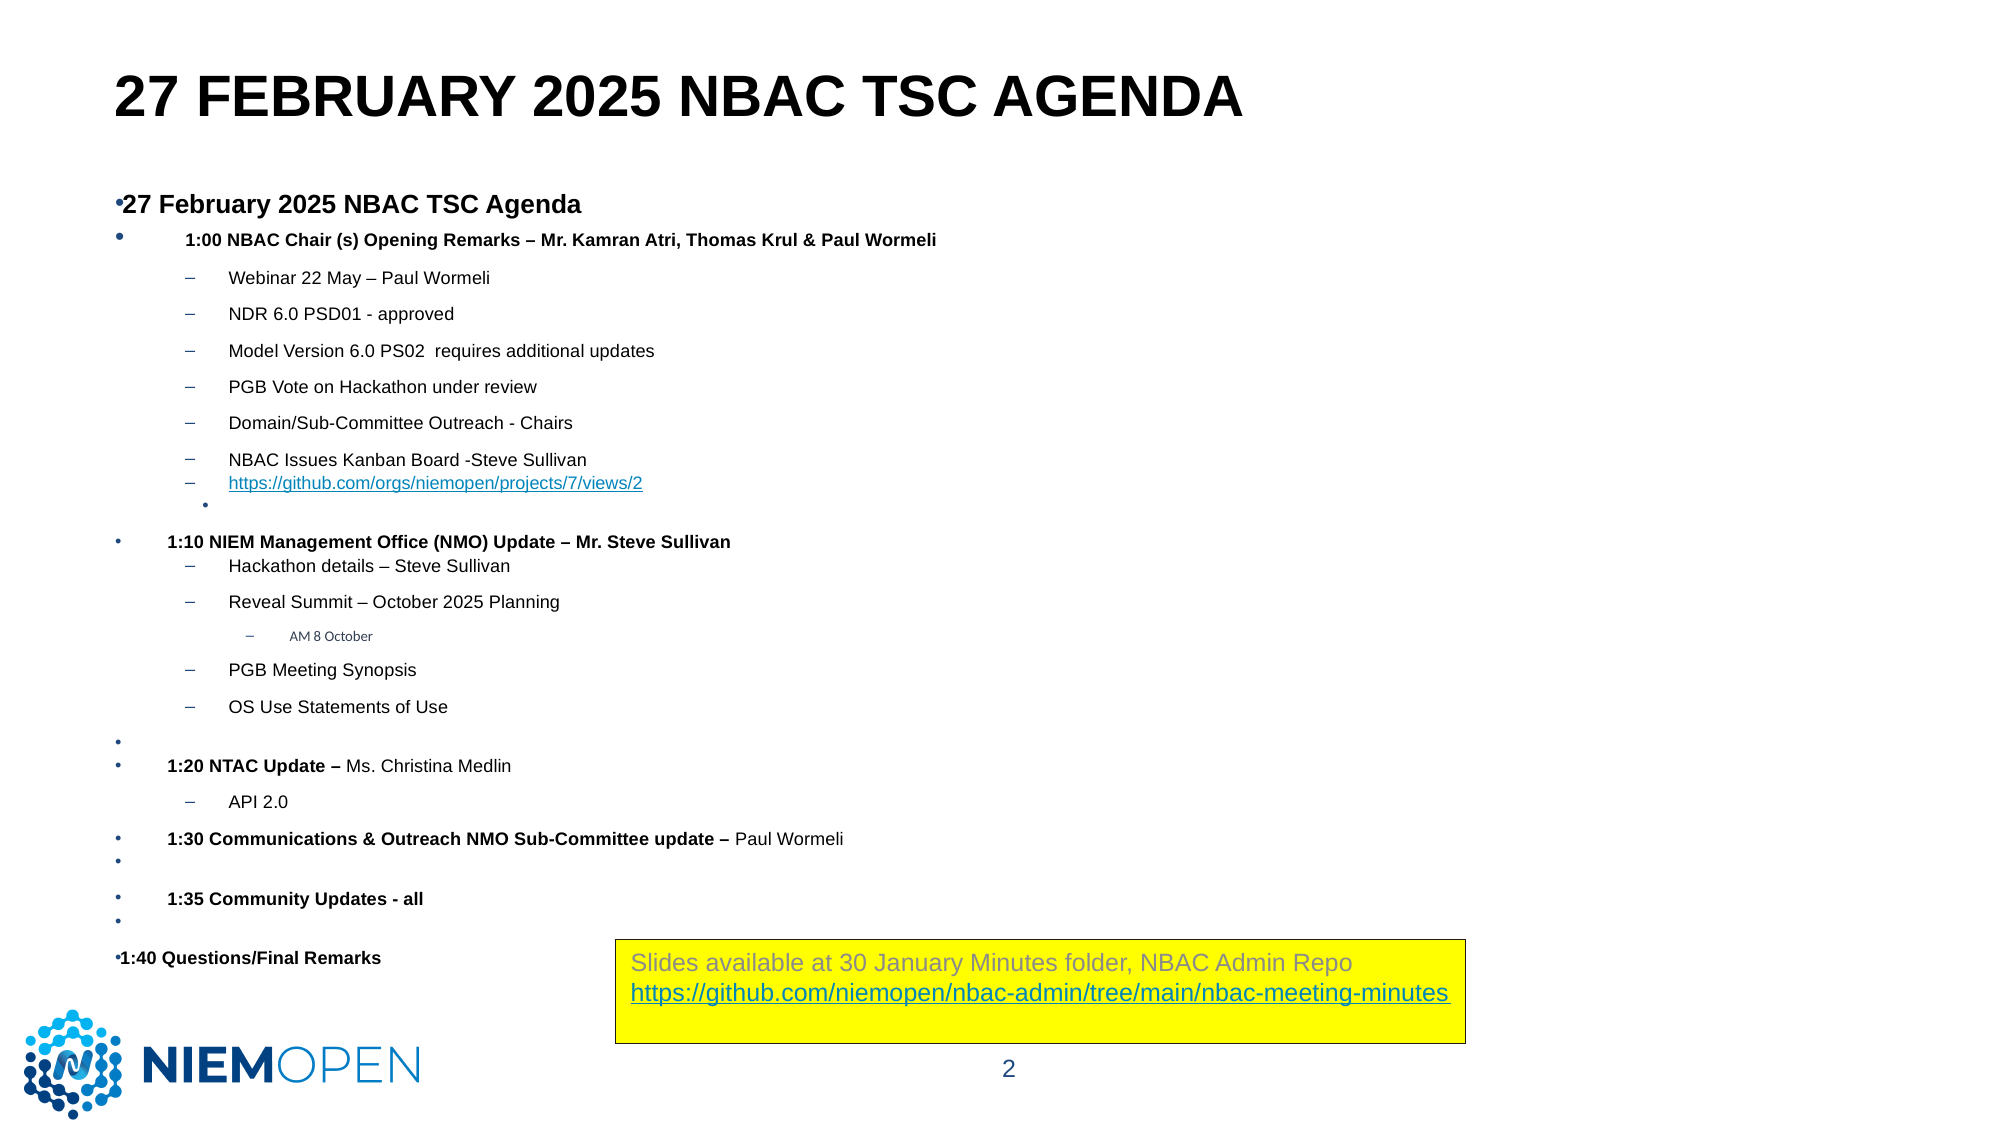

# 27 February 2025 NBAC TSC Agenda

27 February 2025 NBAC TSC Agenda
   1:00 NBAC Chair (s) Opening Remarks – Mr. Kamran Atri, Thomas Krul & Paul Wormeli
Webinar 22 May – Paul Wormeli
NDR 6.0 PSD01 - approved
Model Version 6.0 PS02  requires additional updates
PGB Vote on Hackathon under review
Domain/Sub-Committee Outreach - Chairs
NBAC Issues Kanban Board -Steve Sullivan
https://github.com/orgs/niemopen/projects/7/views/2

1:10 NIEM Management Office (NMO) Update – Mr. Steve Sullivan
Hackathon details – Steve Sullivan
Reveal Summit – October 2025 Planning
AM 8 October
PGB Meeting Synopsis
OS Use Statements of Use

1:20 NTAC Update – Ms. Christina Medlin
API 2.0
1:30 Communications & Outreach NMO Sub-Committee update – Paul Wormeli

1:35 Community Updates - all

1:40 Questions/Final Remarks

Slides available at 30 January Minutes folder, NBAC Admin Repo
https://github.com/niemopen/nbac-admin/tree/main/nbac-meeting-minutes

2